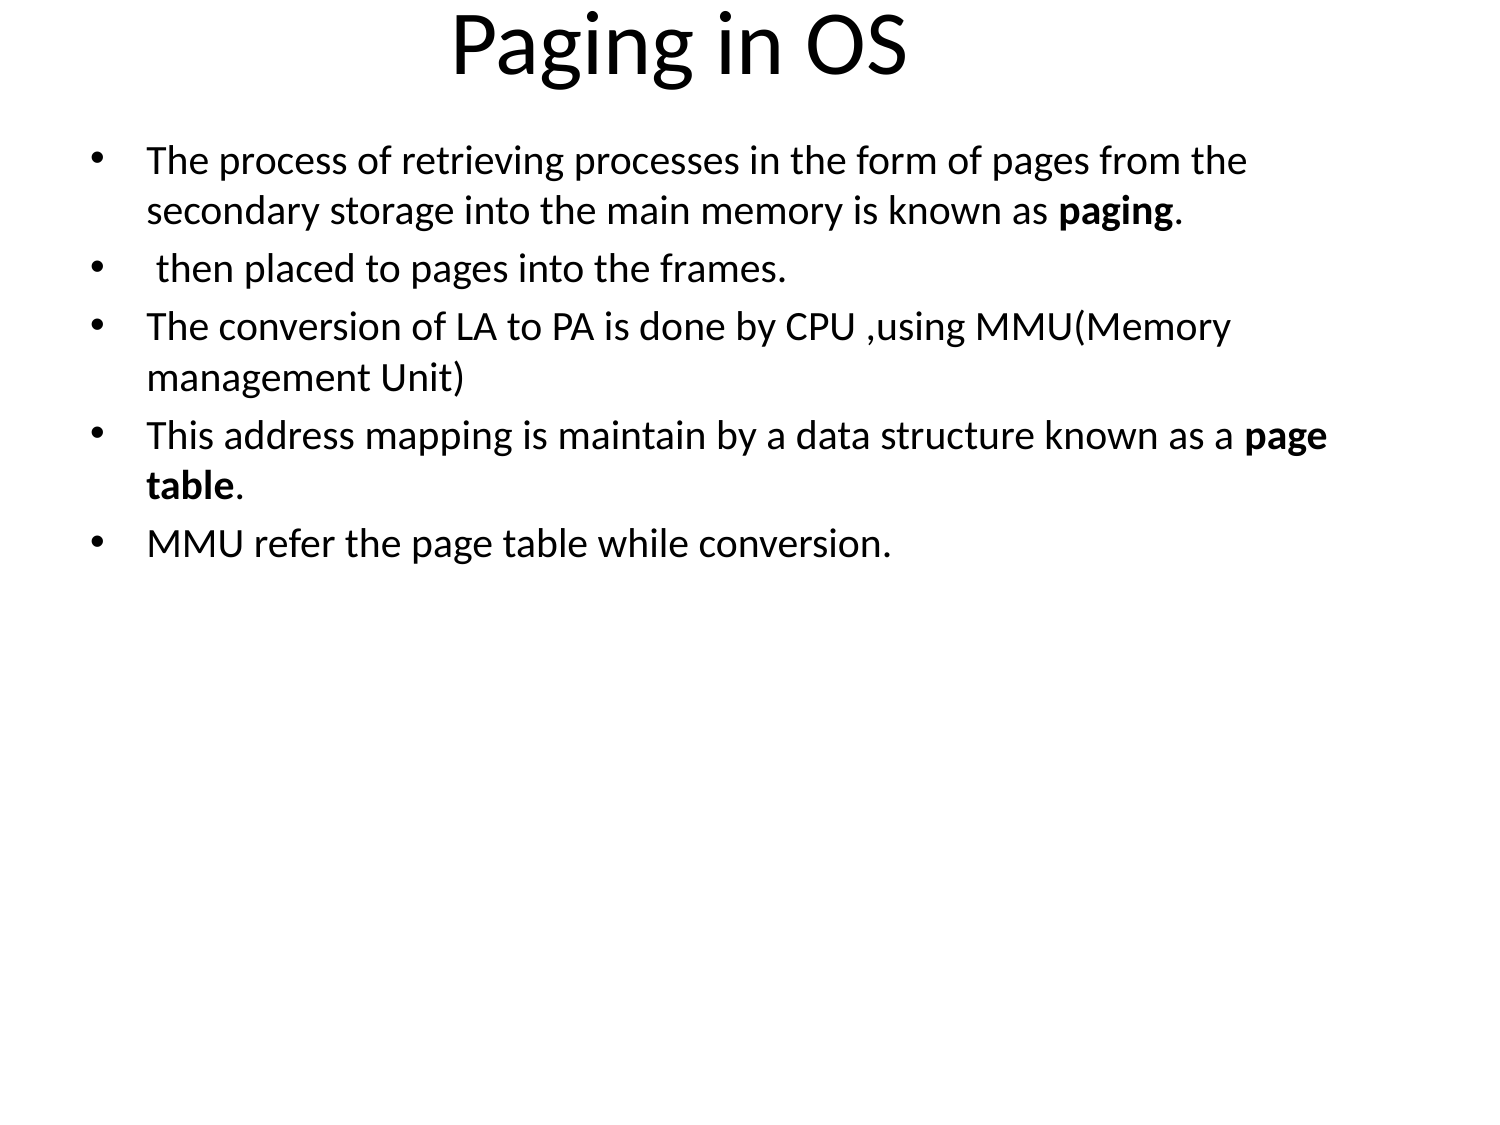

# Paging in OS
The process of retrieving processes in the form of pages from the secondary storage into the main memory is known as paging.
 then placed to pages into the frames.
The conversion of LA to PA is done by CPU ,using MMU(Memory management Unit)
This address mapping is maintain by a data structure known as a page table.
MMU refer the page table while conversion.